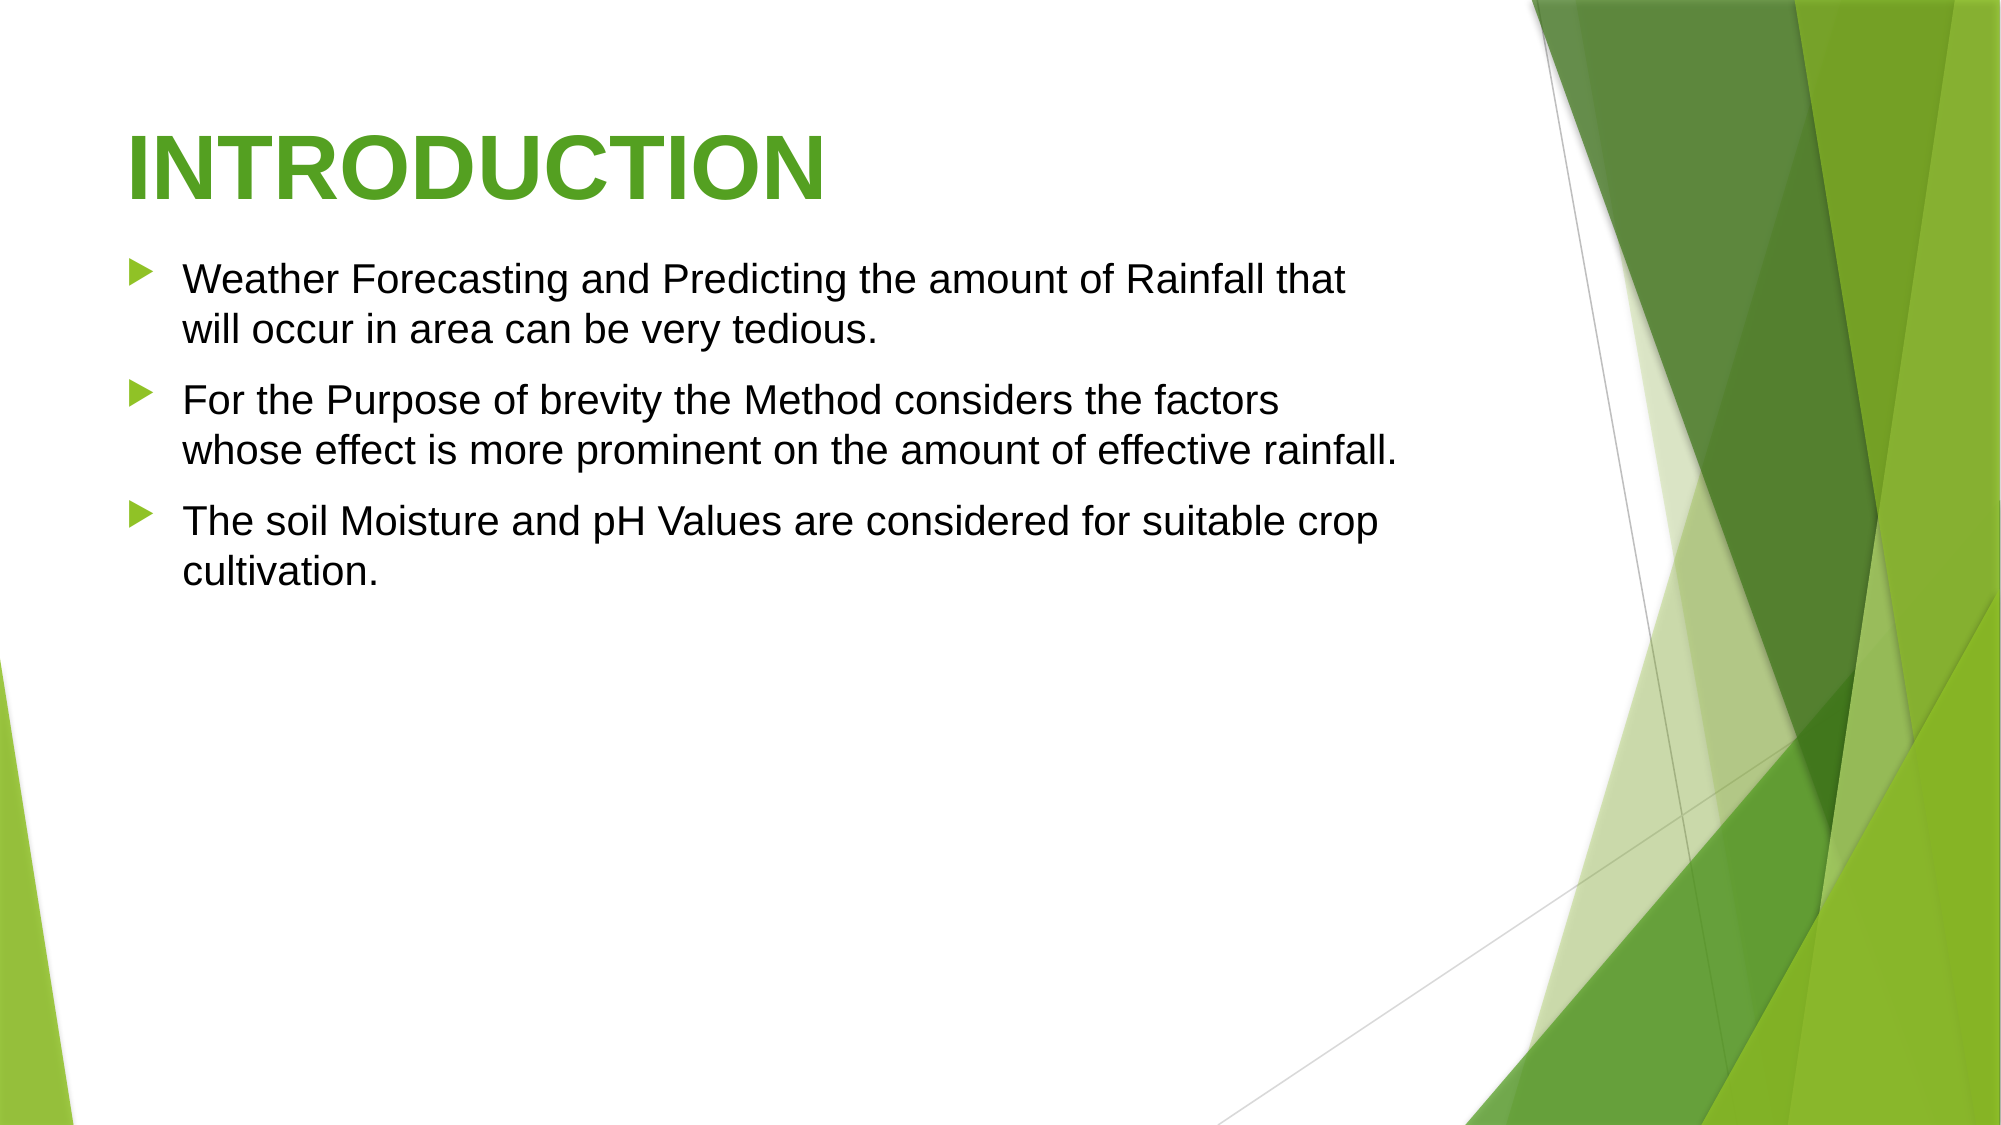

# INTRODUCTION
Weather Forecasting and Predicting the amount of Rainfall that will occur in area can be very tedious.
For the Purpose of brevity the Method considers the factors whose effect is more prominent on the amount of effective rainfall.
The soil Moisture and pH Values are considered for suitable crop cultivation.